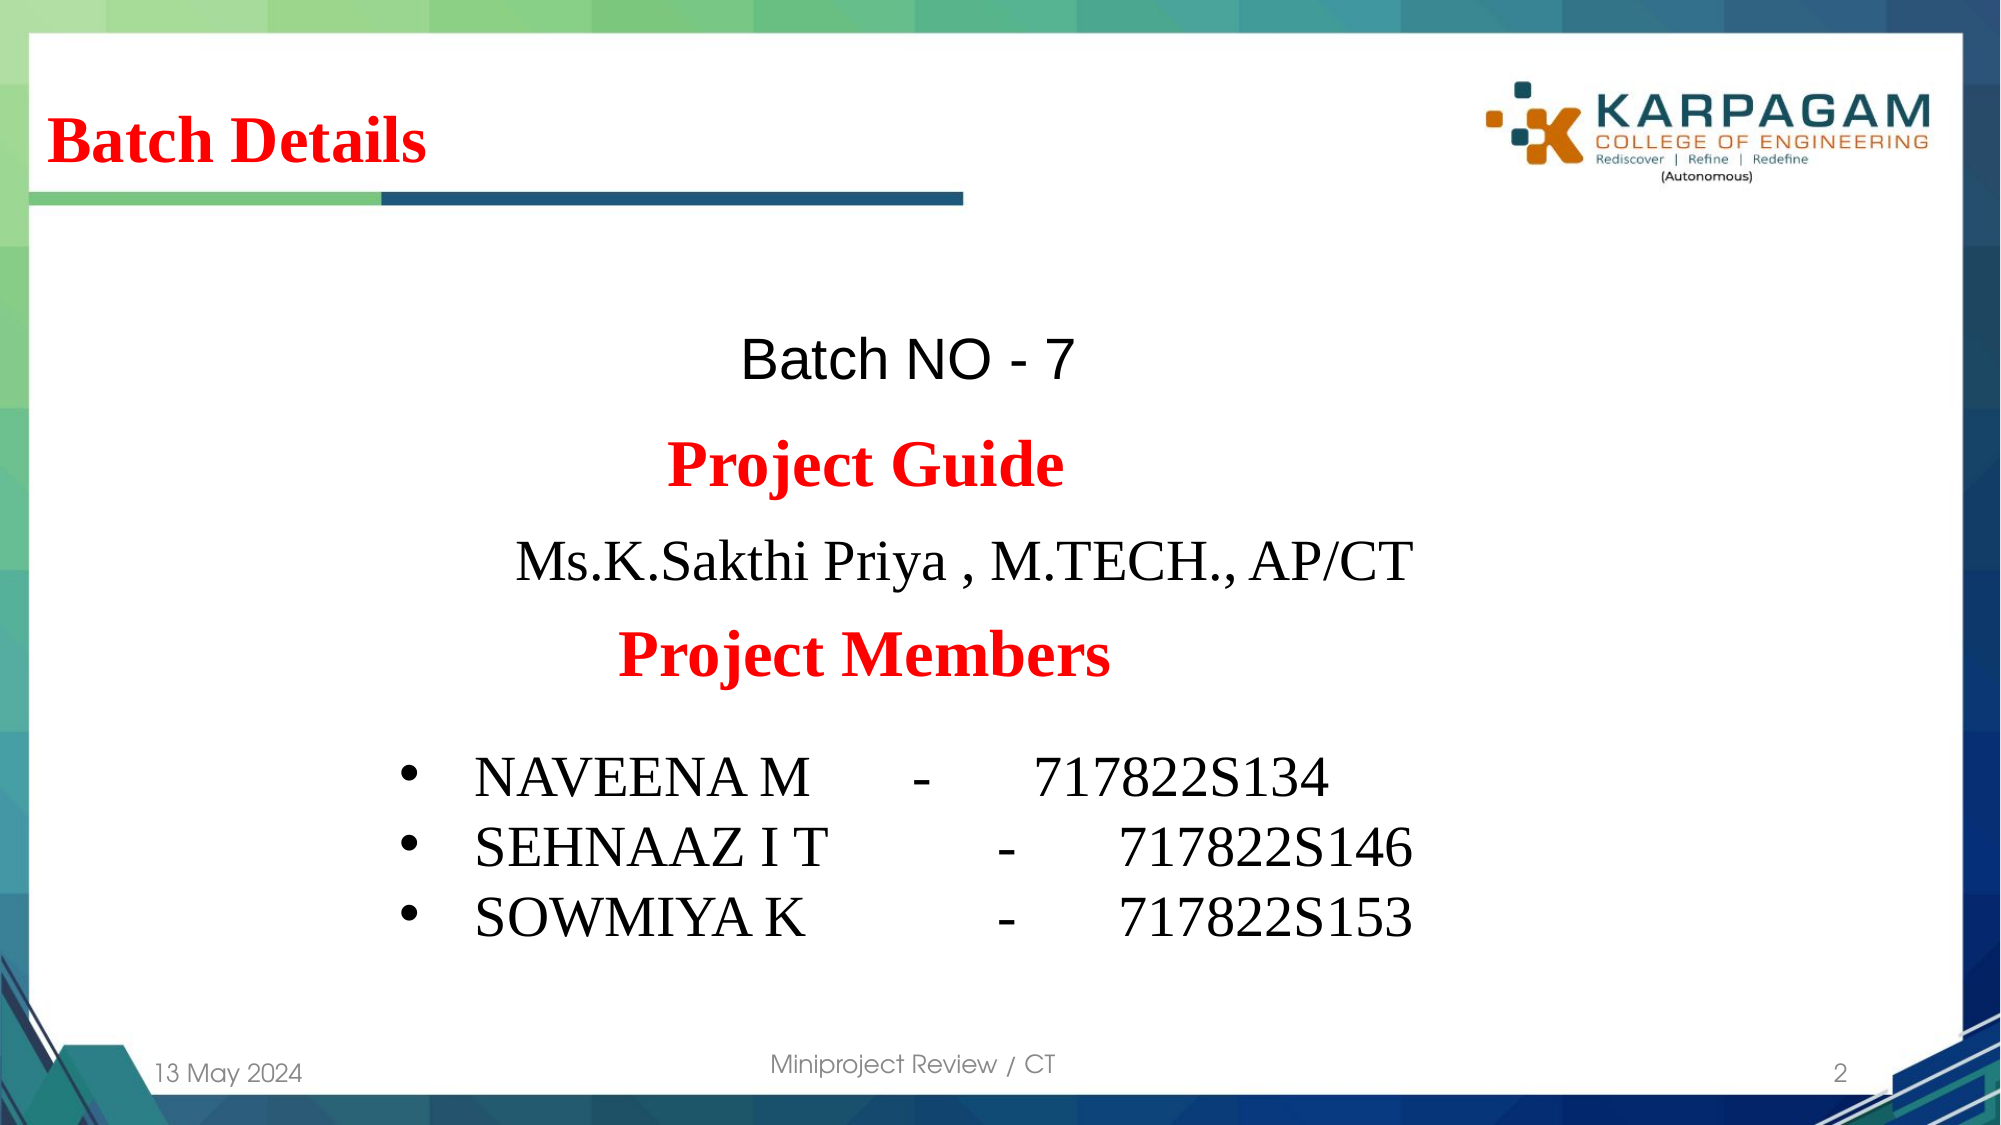

Batch Details

Batch NO - 7
# Project Guide
Ms.K.Sakthi Priya , M.TECH., AP/CT
Project Members
NAVEENA M       -       717822S134
SEHNAAZ I T 	     -       717822S146
SOWMIYA K	     -       717822S153
Miniproject Review / CT
13 May 2024
2